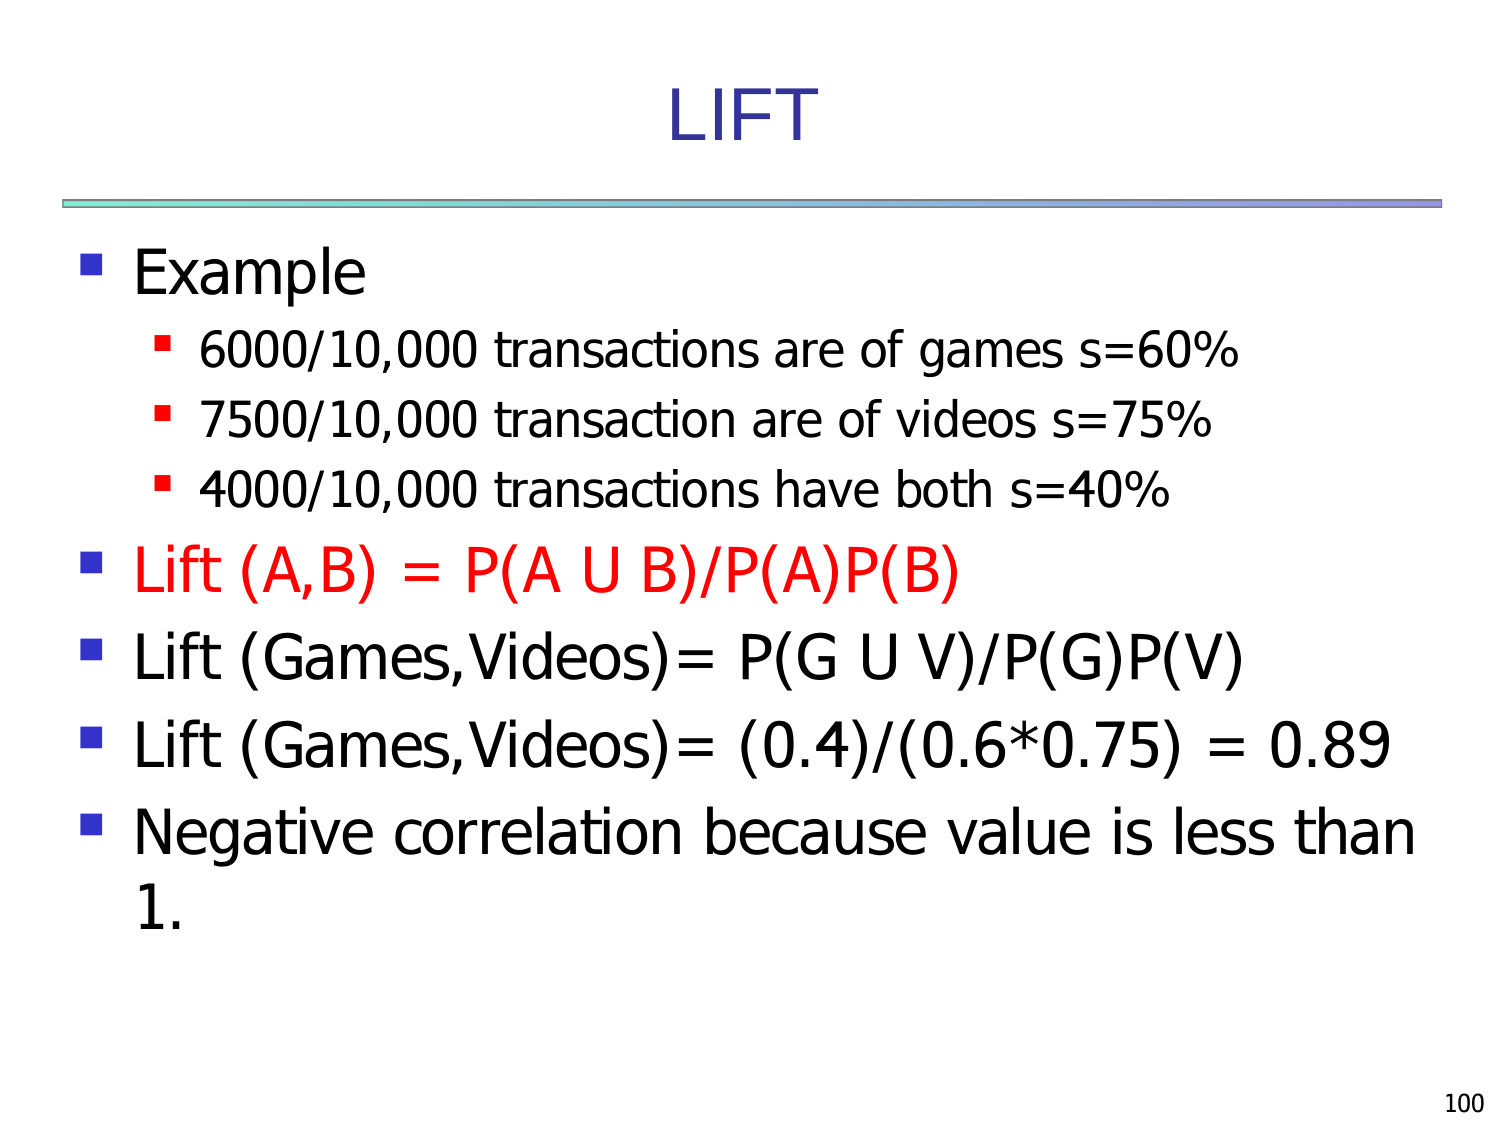

# LIFT
Example
6000/10,000 transactions are of games s=60%
7500/10,000 transaction are of videos s=75%
4000/10,000 transactions have both s=40%
Lift (A,B) = P(A U B)/P(A)P(B)
Lift (Games,Videos)= P(G U V)/P(G)P(V)
Lift (Games,Videos)= (0.4)/(0.6*0.75) = 0.89
Negative correlation because value is less than 1.
100